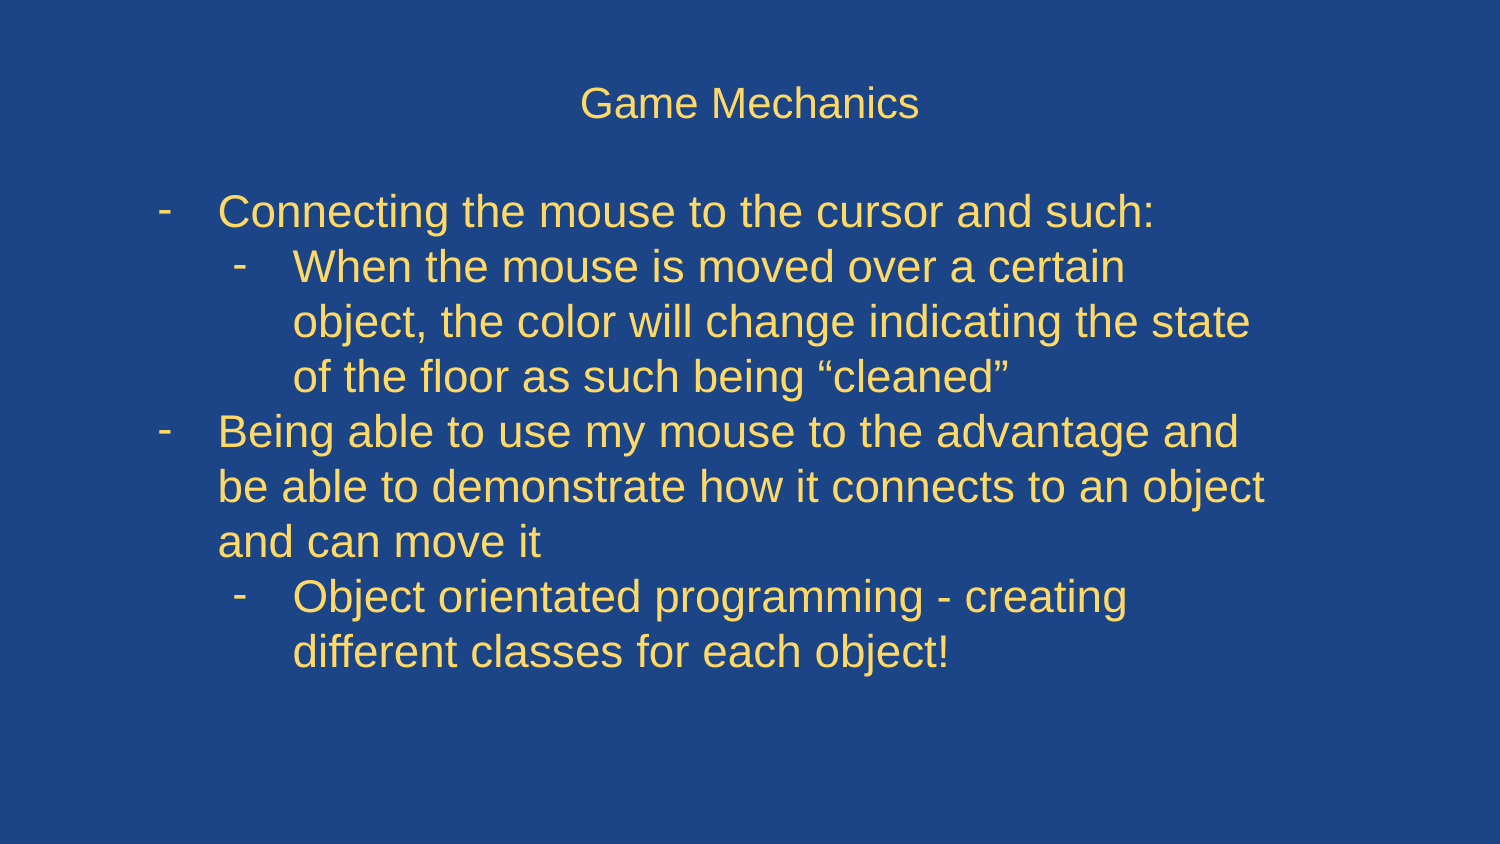

# Game Mechanics
Connecting the mouse to the cursor and such:
When the mouse is moved over a certain object, the color will change indicating the state of the floor as such being “cleaned”
Being able to use my mouse to the advantage and be able to demonstrate how it connects to an object and can move it
Object orientated programming - creating different classes for each object!